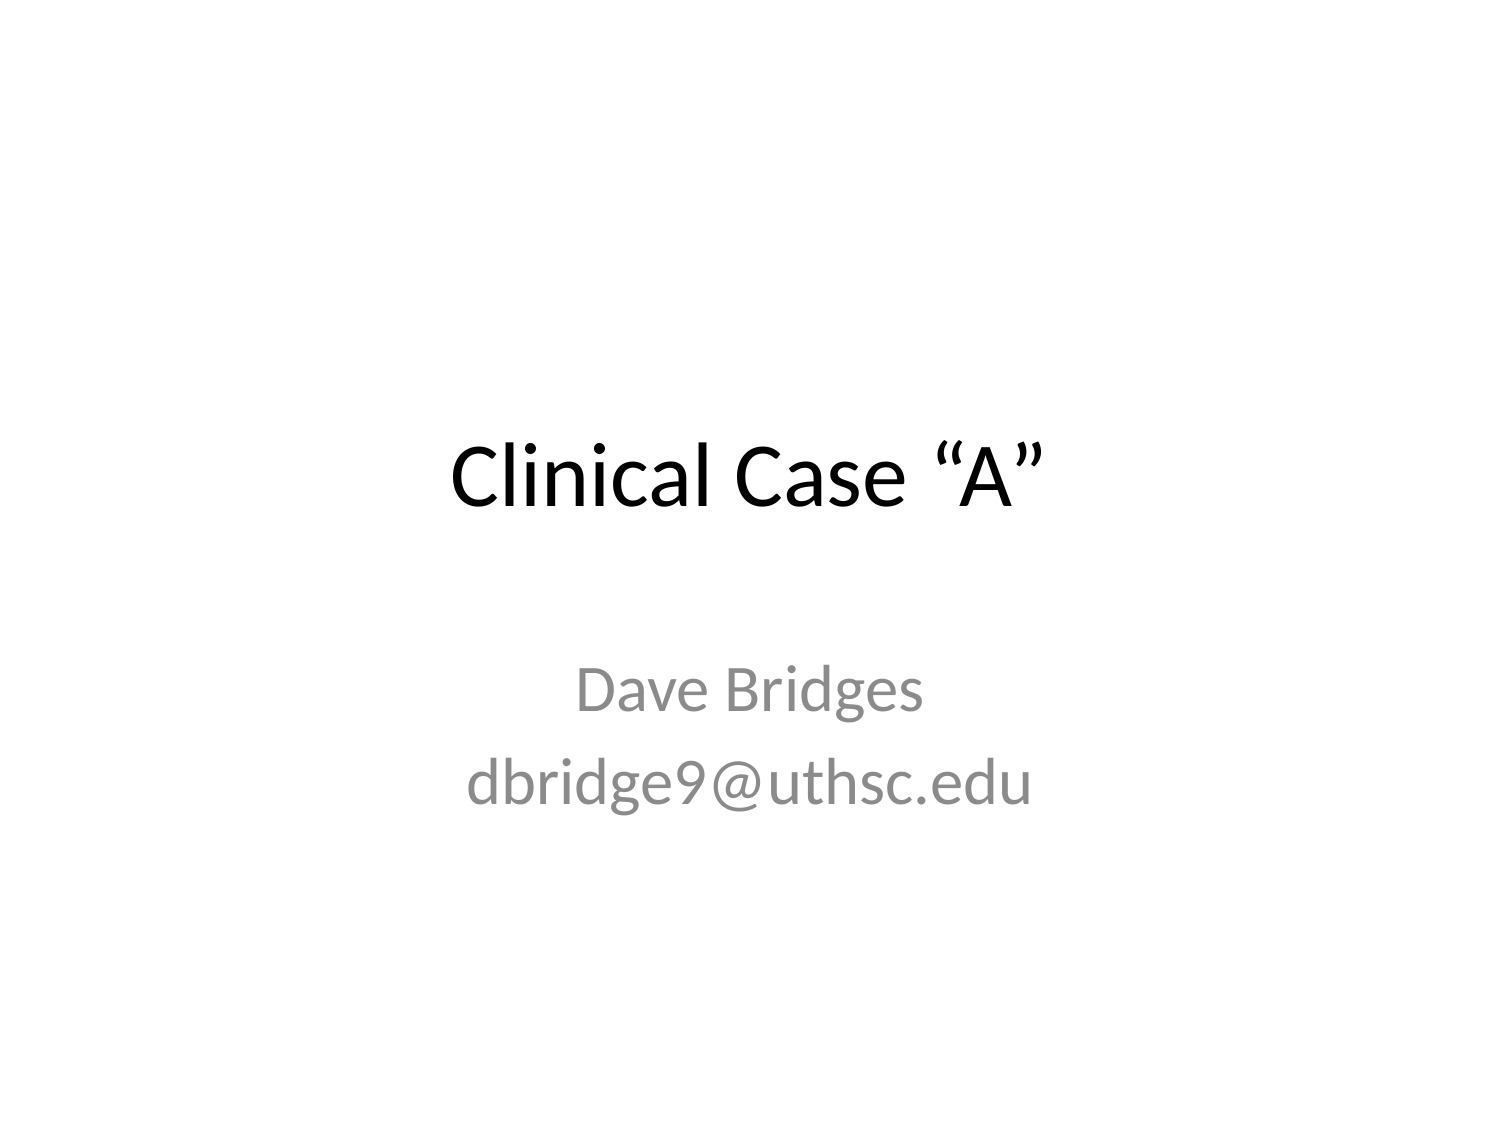

# Clinical Case “A”
Dave Bridges
dbridge9@uthsc.edu